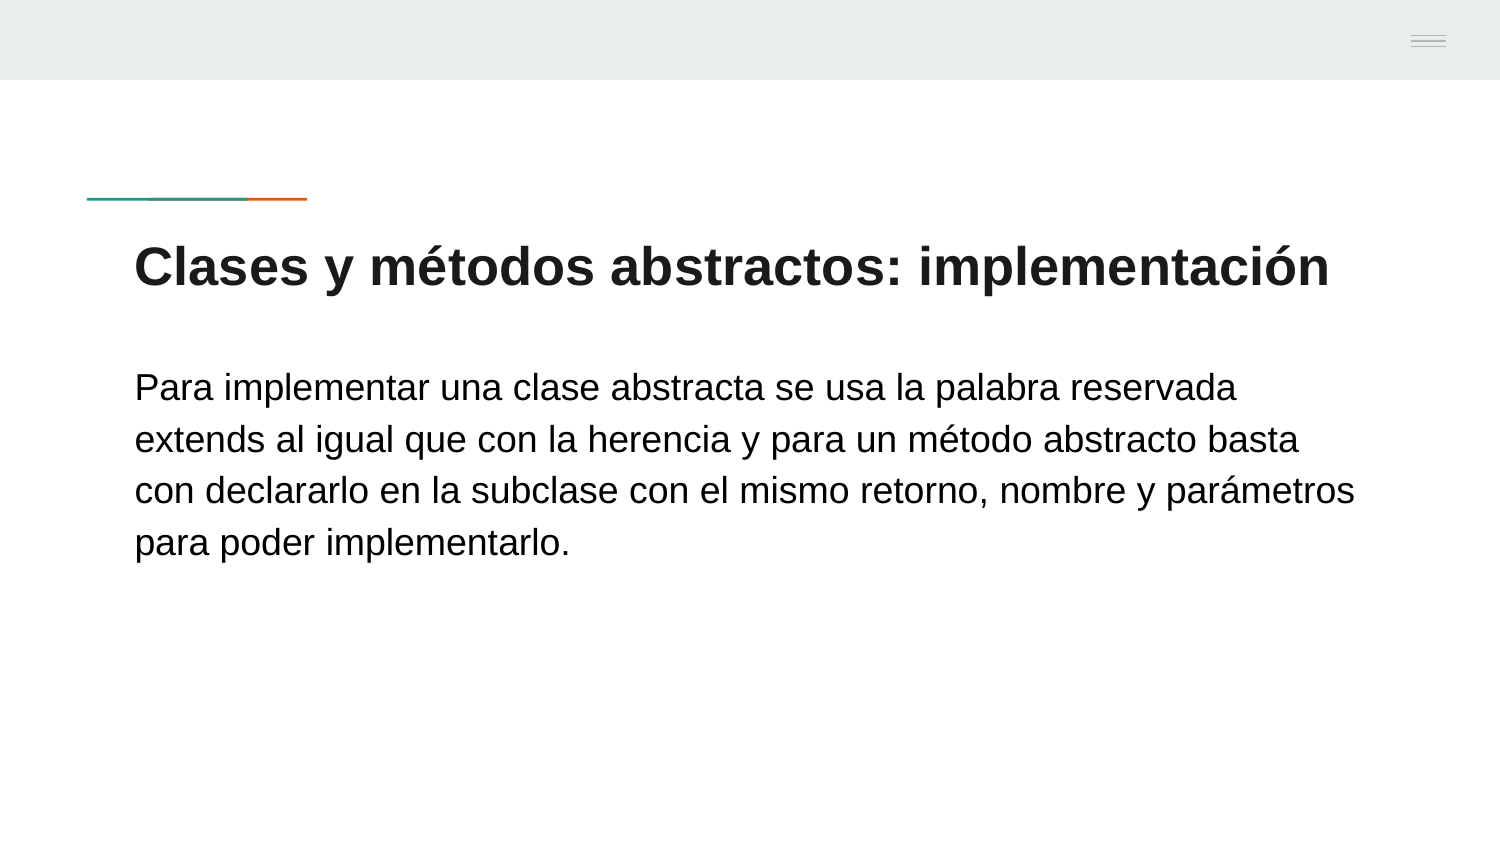

# Clases y métodos abstractos: implementación
Para implementar una clase abstracta se usa la palabra reservada extends al igual que con la herencia y para un método abstracto basta con declararlo en la subclase con el mismo retorno, nombre y parámetros para poder implementarlo.